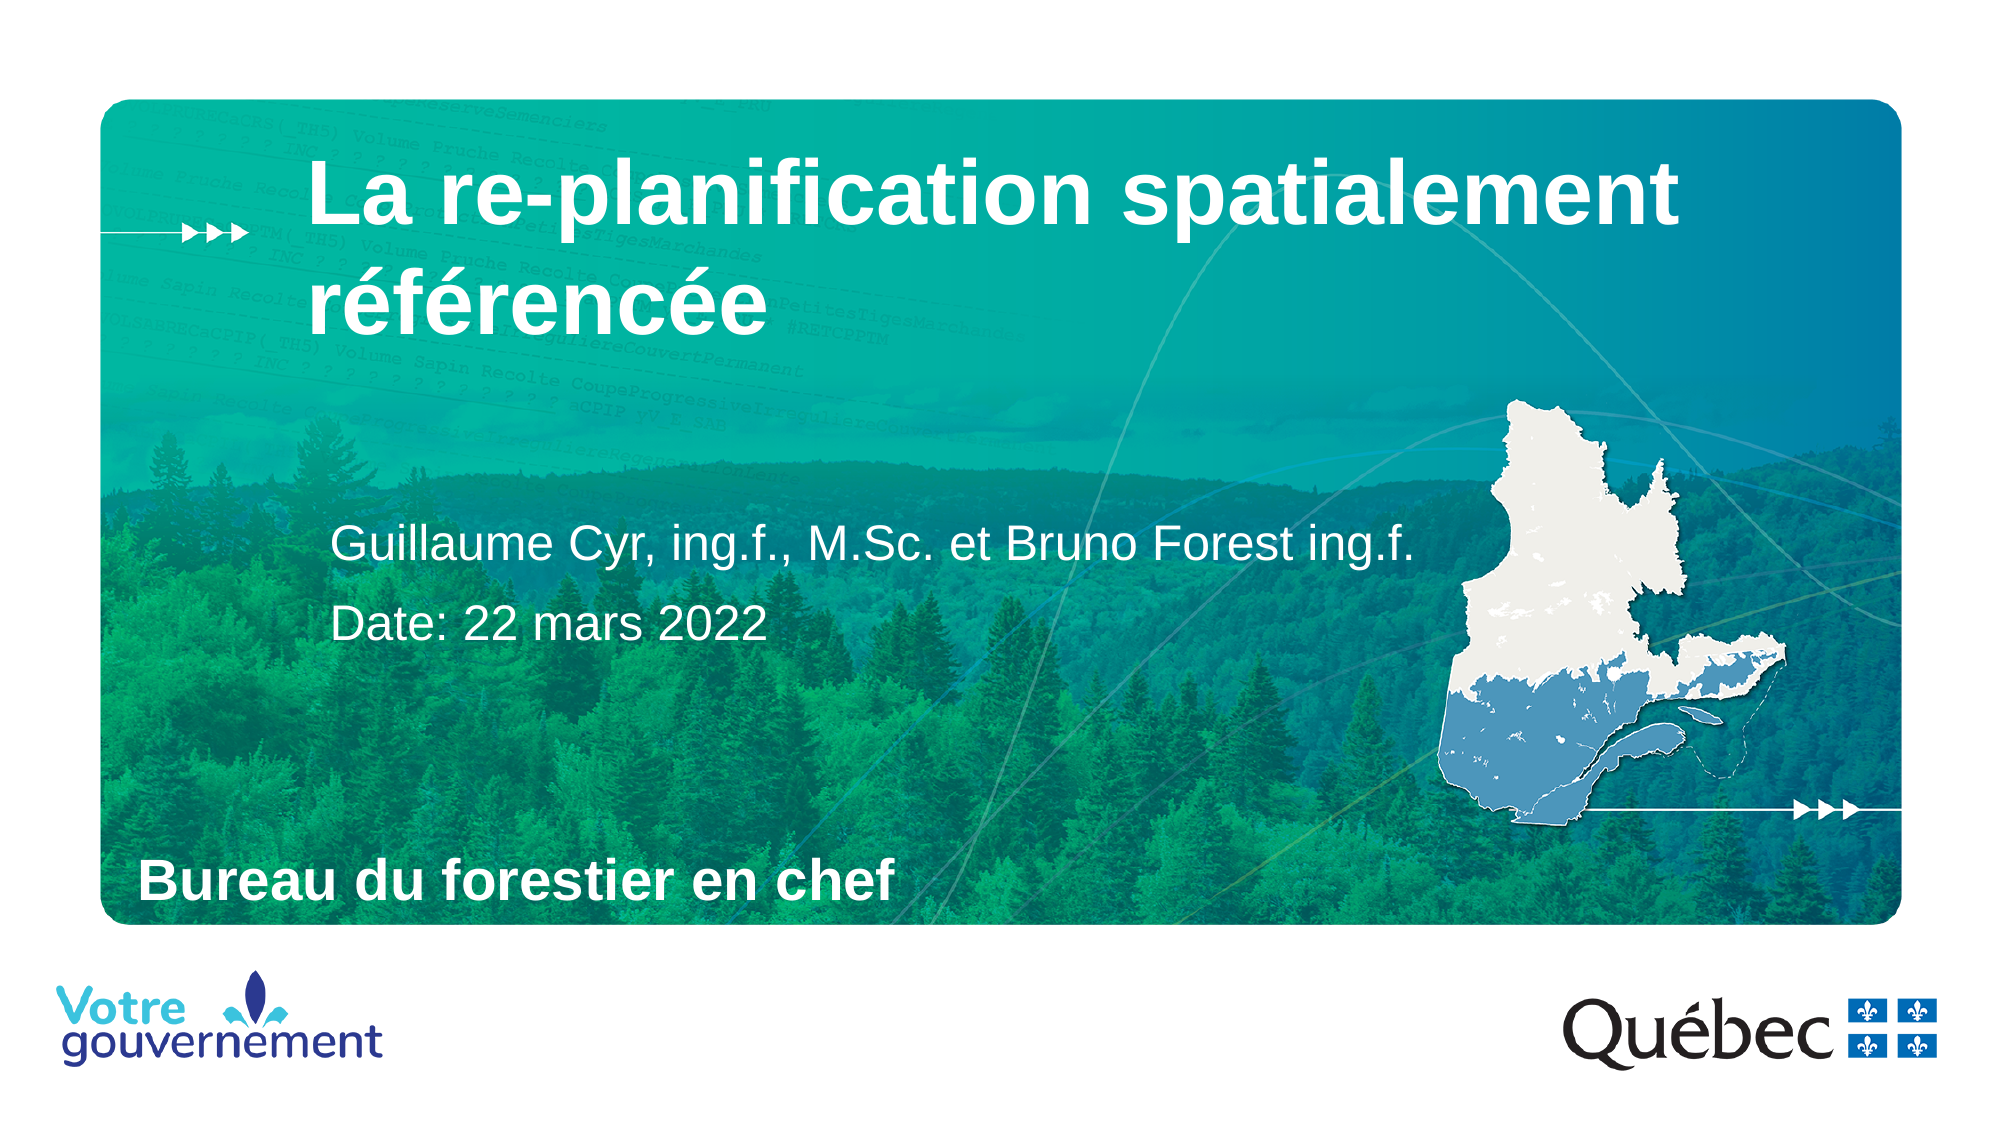

La re-planification spatialement référencée
Guillaume Cyr, ing.f., M.Sc. et Bruno Forest ing.f.

Date: 22 mars 2022
# Bureau du forestier en chef